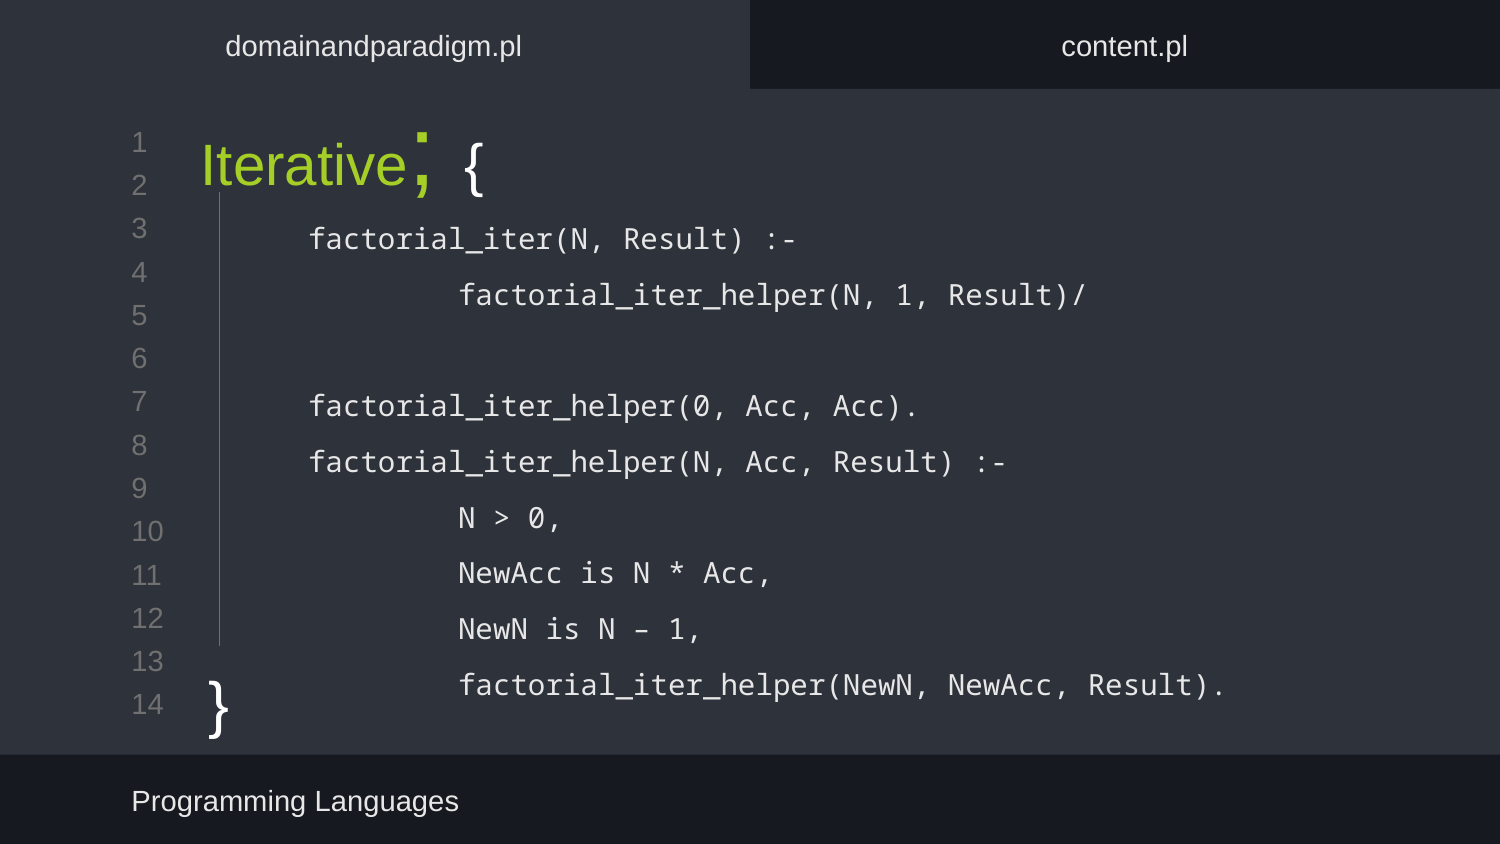

domainandparadigm.pl
content.pl
# Iterative; {
}
factorial_iter(N, Result) :-
	factorial_iter_helper(N, 1, Result)/

factorial_iter_helper(0, Acc, Acc).
factorial_iter_helper(N, Acc, Result) :-
	N > 0,
	NewAcc is N * Acc,
	NewN is N – 1,
	factorial_iter_helper(NewN, NewAcc, Result).
Programming Languages